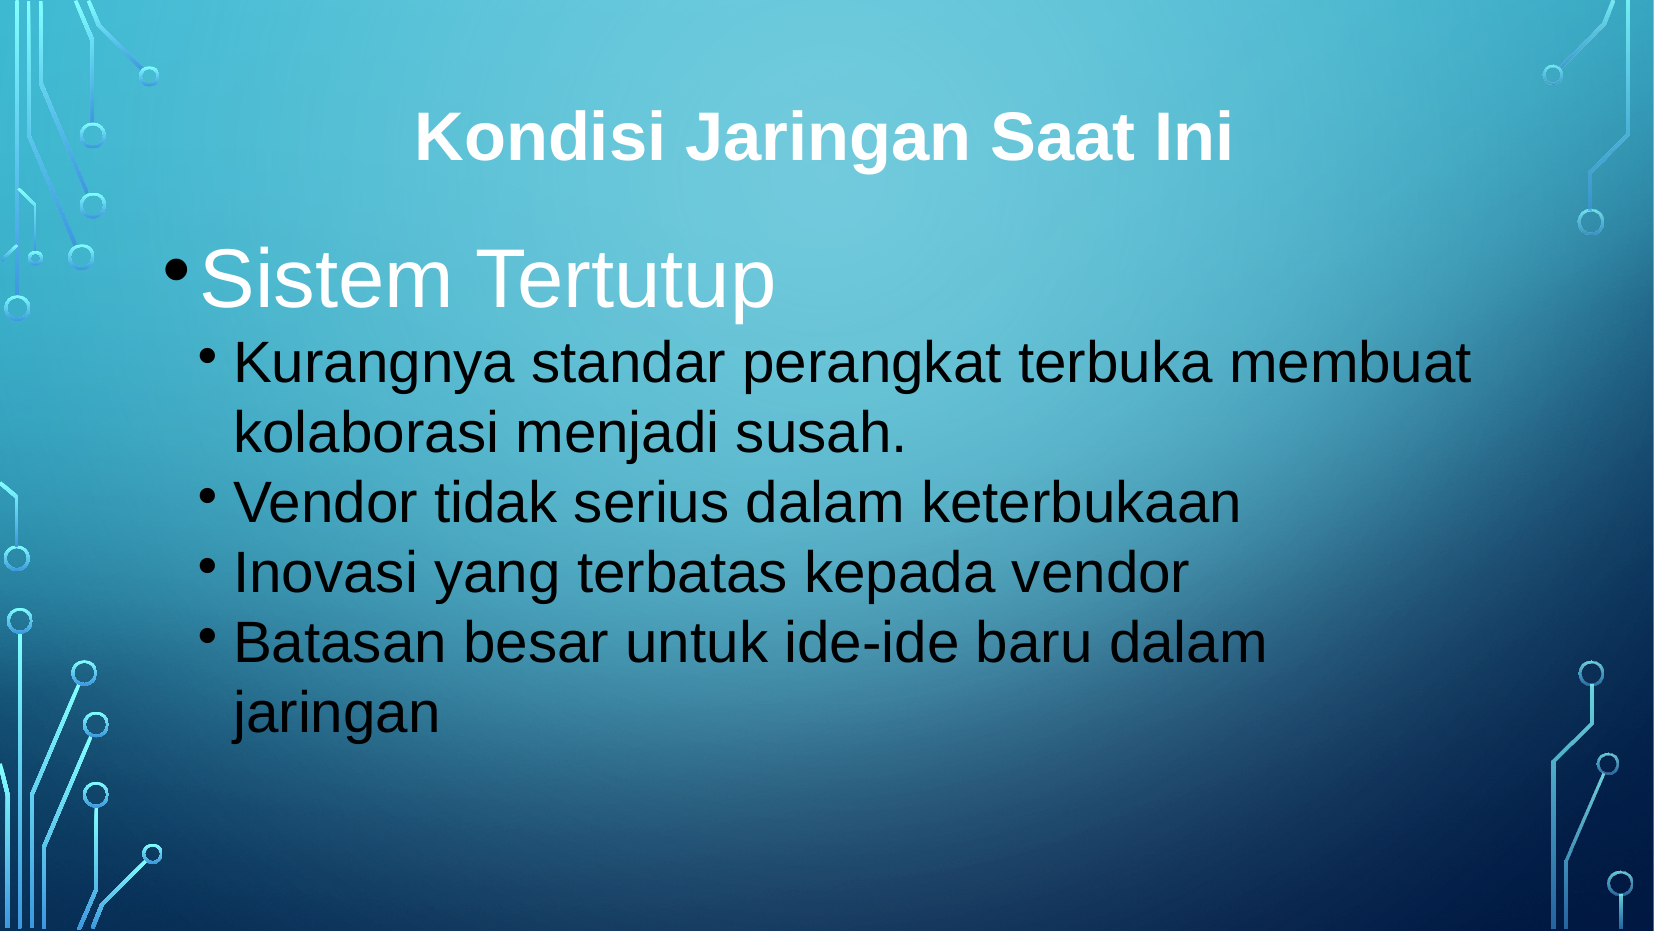

Kondisi Jaringan Saat Ini
Sistem Tertutup
Kurangnya standar perangkat terbuka membuat kolaborasi menjadi susah.
Vendor tidak serius dalam keterbukaan
Inovasi yang terbatas kepada vendor
Batasan besar untuk ide-ide baru dalam jaringan